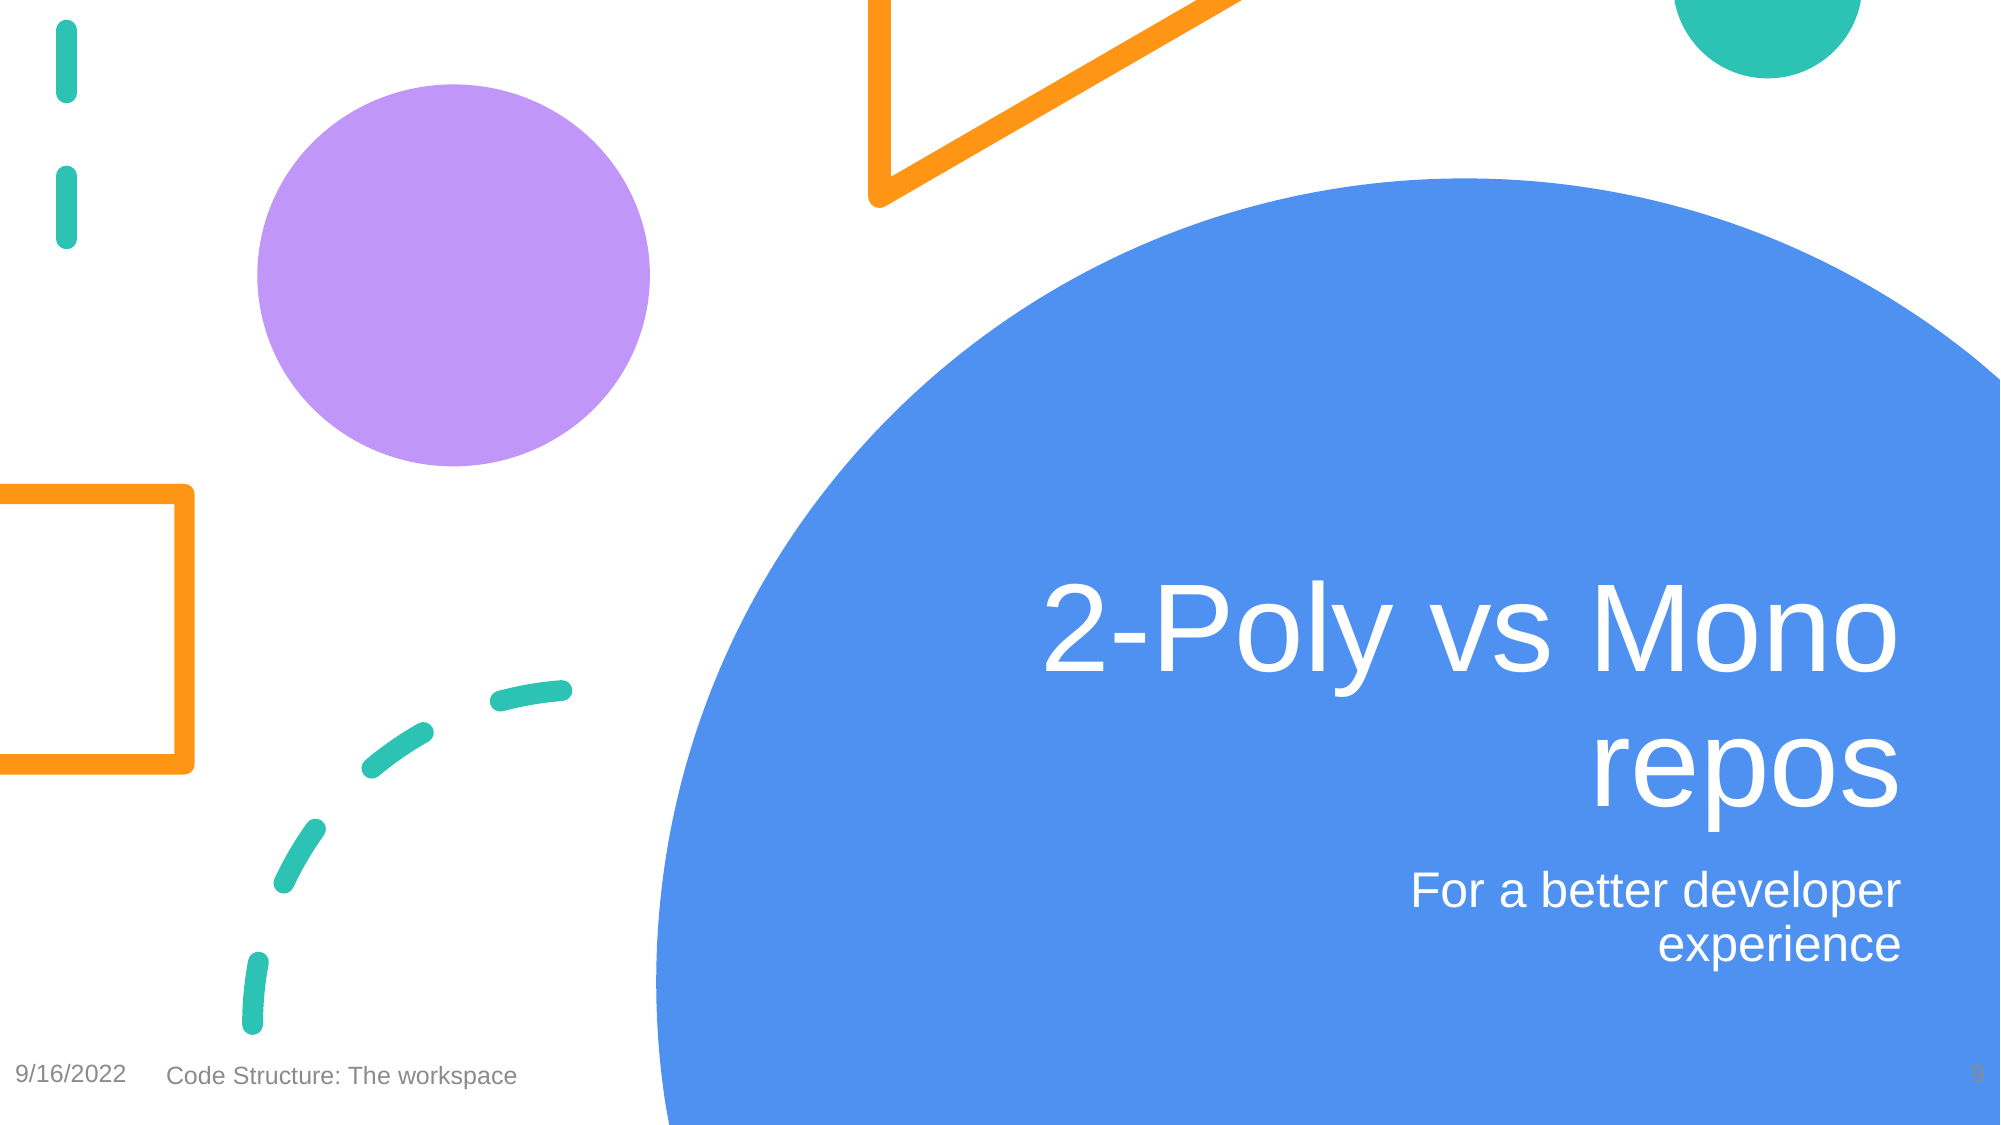

# 2-Poly vs Mono repos
For a better developer experience
9/16/2022
9
Code Structure: The workspace